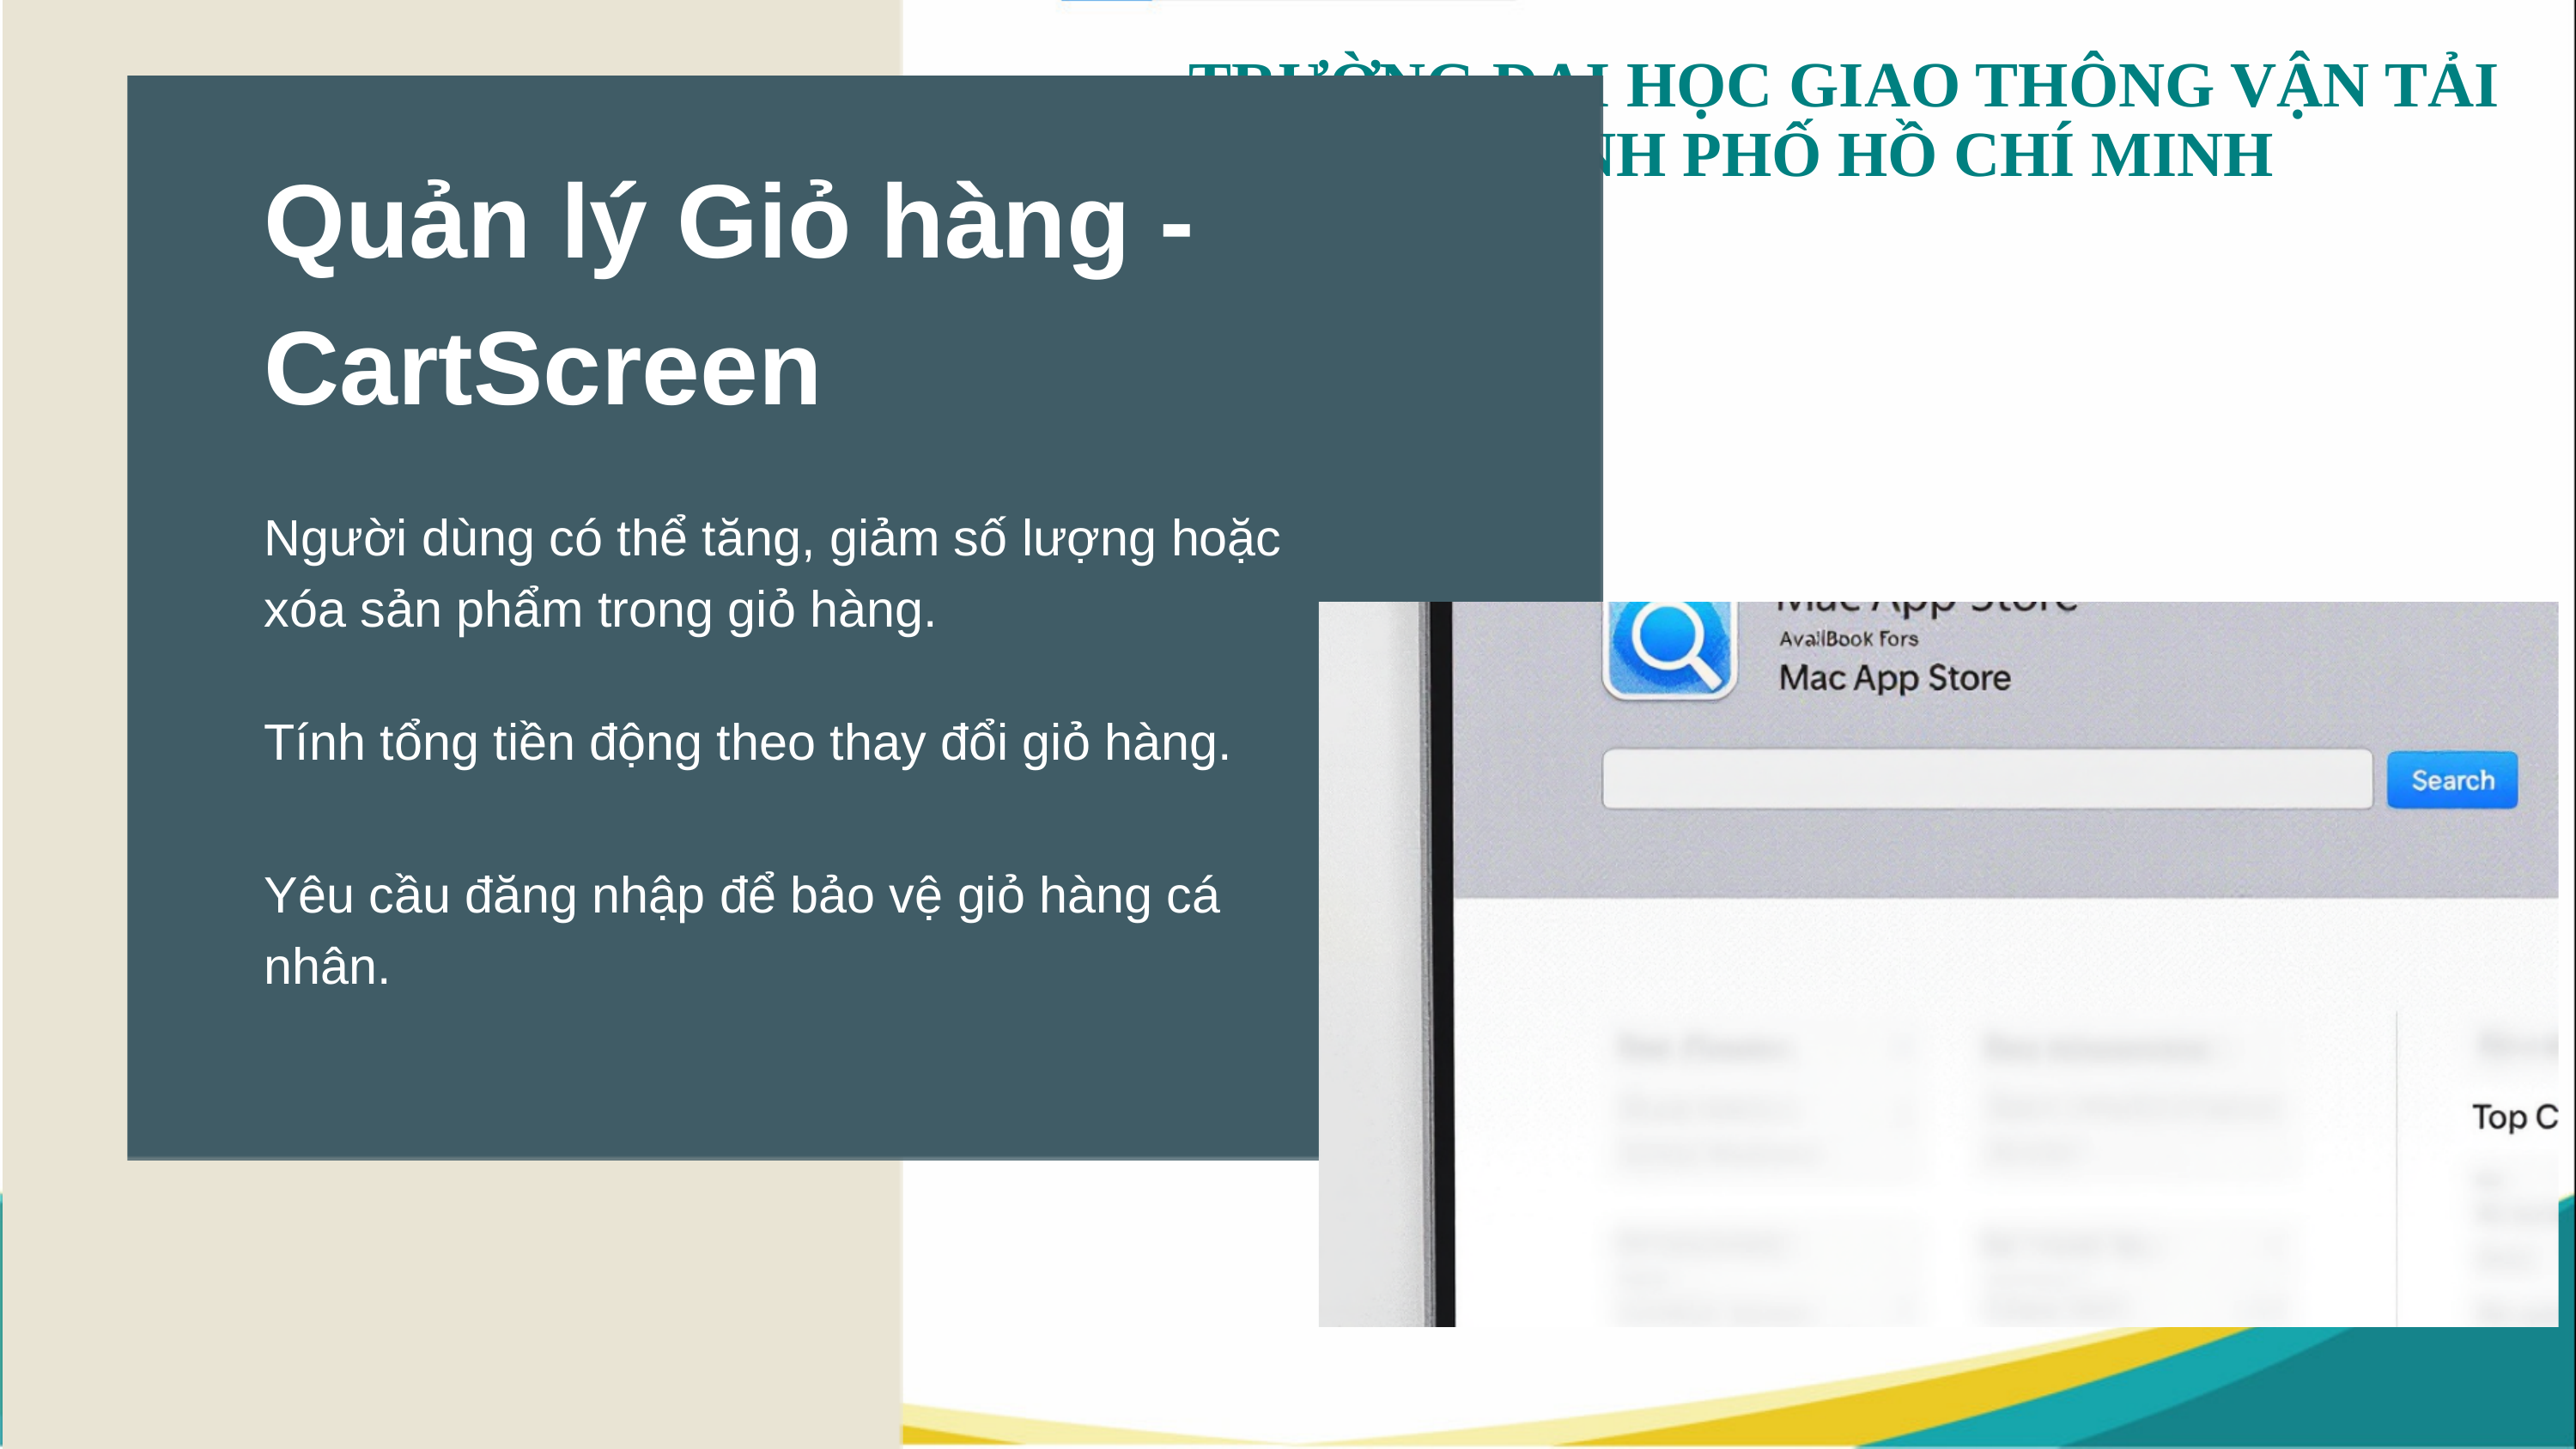

Quản lý Giỏ hàng - CartScreen
Người dùng có thể tăng, giảm số lượng hoặc xóa sản phẩm trong giỏ hàng.

Tính tổng tiền động theo thay đổi giỏ hàng.
Yêu cầu đăng nhập để bảo vệ giỏ hàng cá nhân.